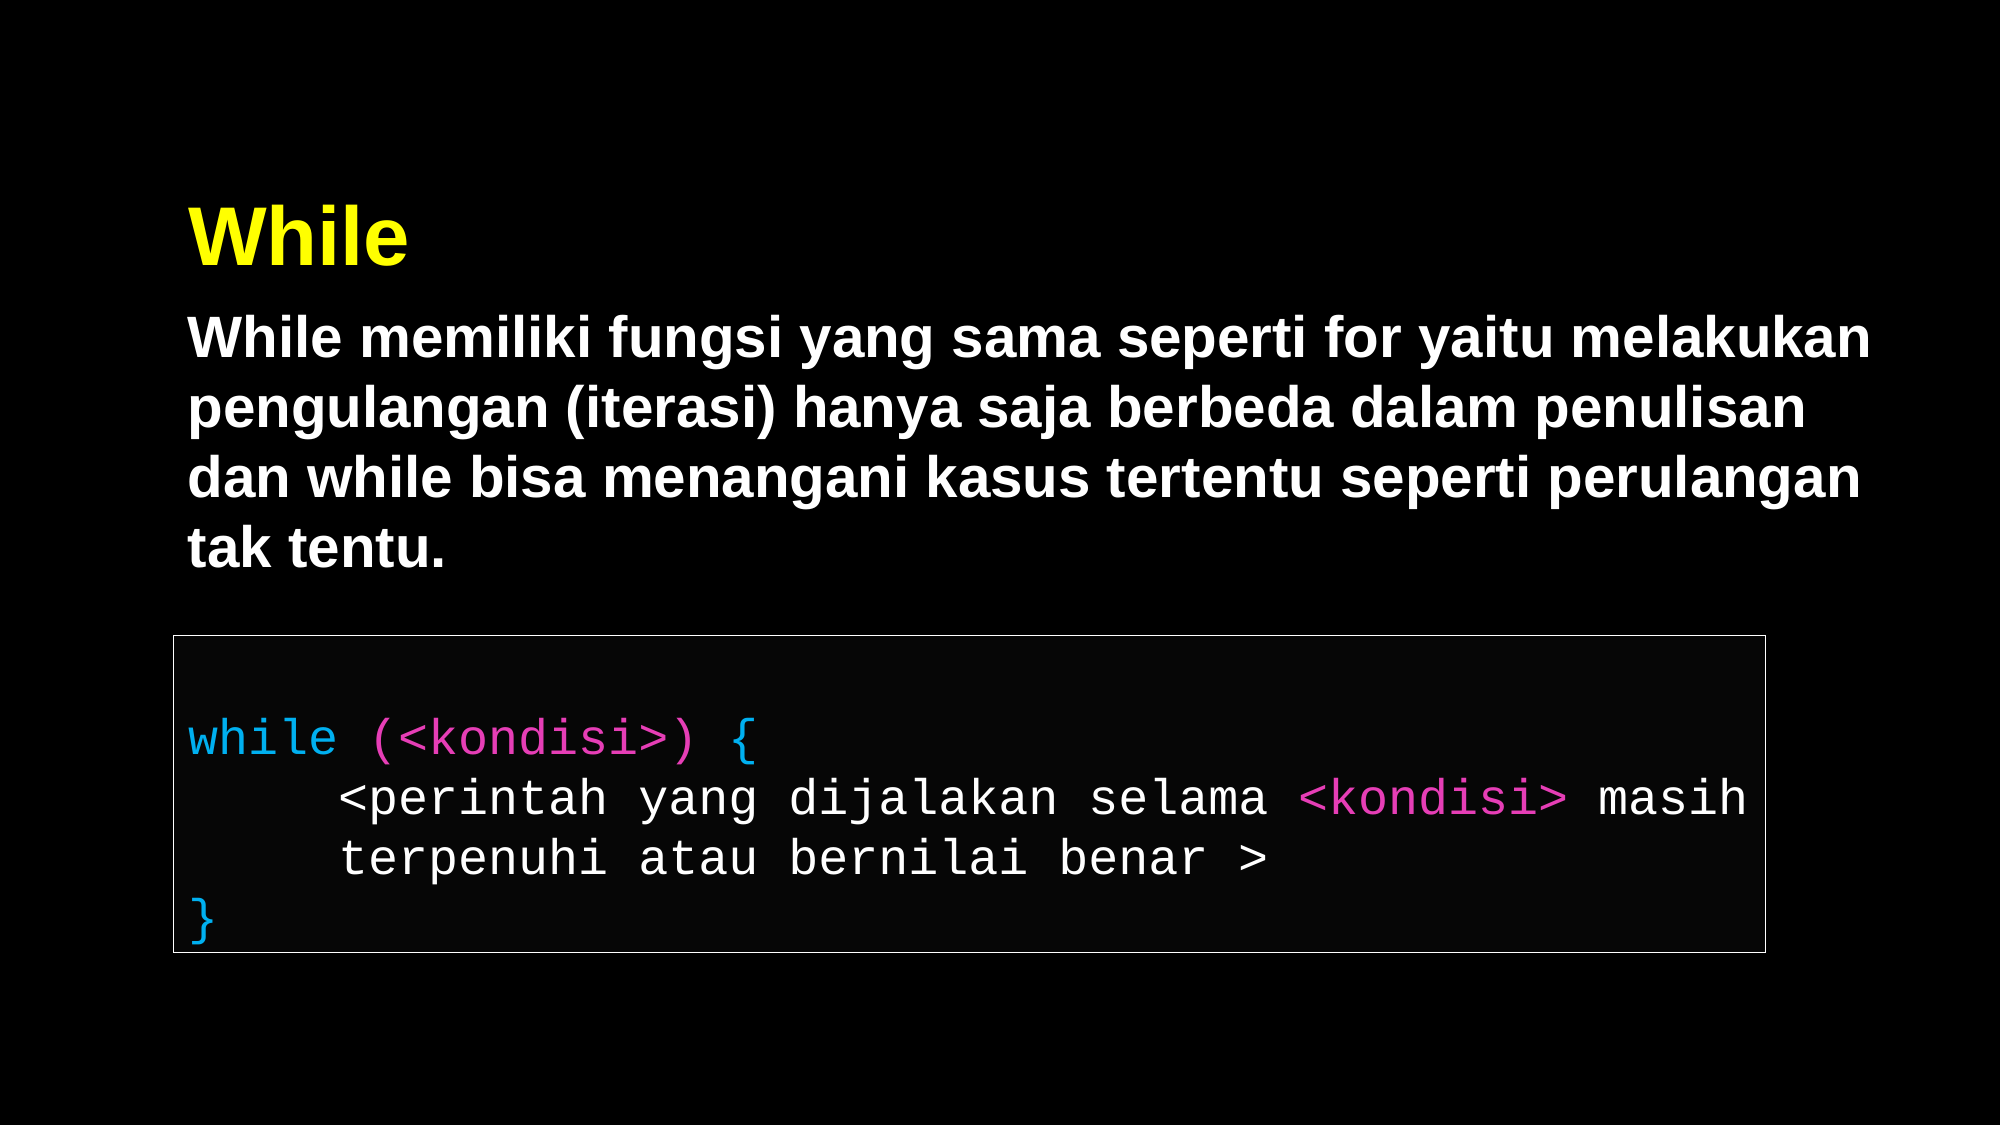

# While
While memiliki fungsi yang sama seperti for yaitu melakukan pengulangan (iterasi) hanya saja berbeda dalam penulisan dan while bisa menangani kasus tertentu seperti perulangan tak tentu.
while (<kondisi>) {
	<perintah yang dijalakan selama <kondisi> masih 	terpenuhi atau bernilai benar >
}